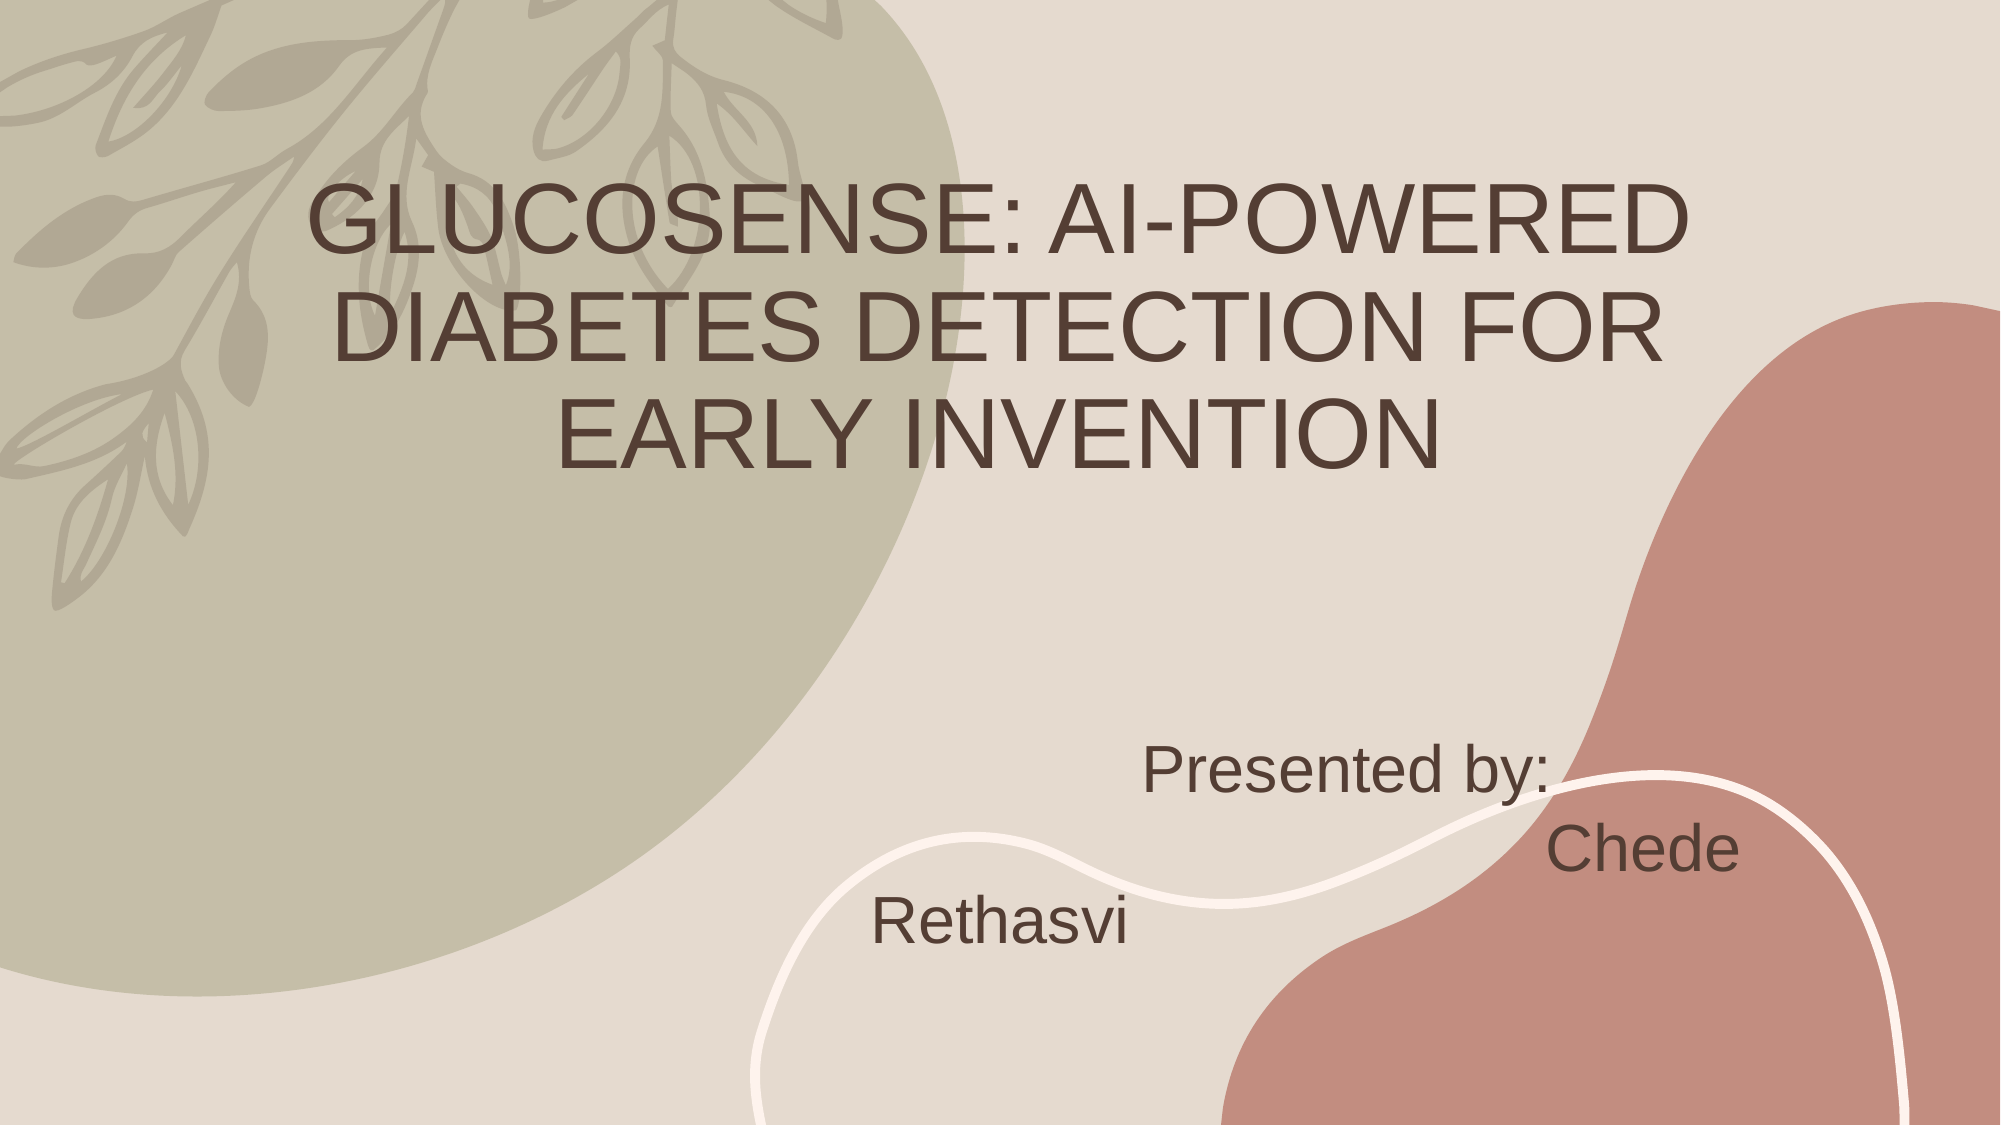

# GLUCOSENSE: AI-POWERED DIABETES DETECTION FOR EARLY INVENTION Presented by: Chede Rethasvi